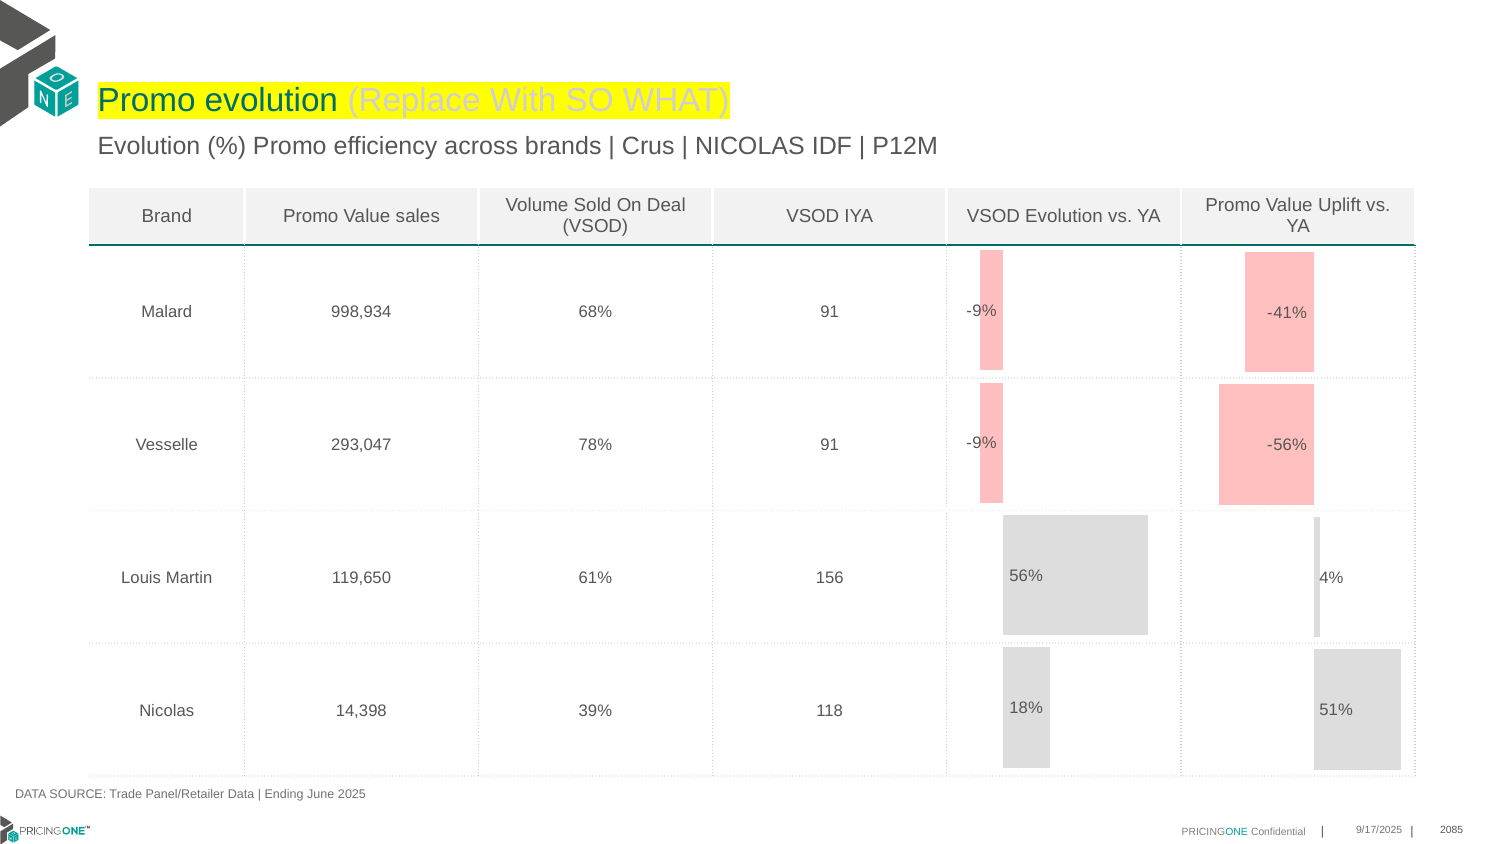

# Promo evolution (Replace With SO WHAT)
Evolution (%) Promo efficiency across brands | Crus | NICOLAS IDF | P12M
| Brand | Promo Value sales | Volume Sold On Deal (VSOD) | VSOD IYA | VSOD Evolution vs. YA | Promo Value Uplift vs. YA |
| --- | --- | --- | --- | --- | --- |
| Malard | 998,934 | 68% | 91 |  |  |
| Vesselle | 293,047 | 78% | 91 |  |  |
| Louis Martin | 119,650 | 61% | 156 |  |  |
| Nicolas | 14,398 | 39% | 118 |  |  |

### Chart

| Category | VSOD Evaluation vs YA |
|---|---|
| Malard | -0.09299999999999997 |
| Vesselle | -0.09299999999999997 |
| Louis Martin | 0.5640000000000001 |
| Nicolas | 0.18199999999999994 |

### Chart

| Category | Promo Value Uplift vs YA |
|---|---|
| Malard | -0.4083277712224974 |
| Vesselle | -0.5585850236315348 |
| Louis Martin | 0.04097830687591664 |
| Nicolas | 0.5142203021169118 |
DATA SOURCE: Trade Panel/Retailer Data | Ending June 2025

9/17/2025
2085